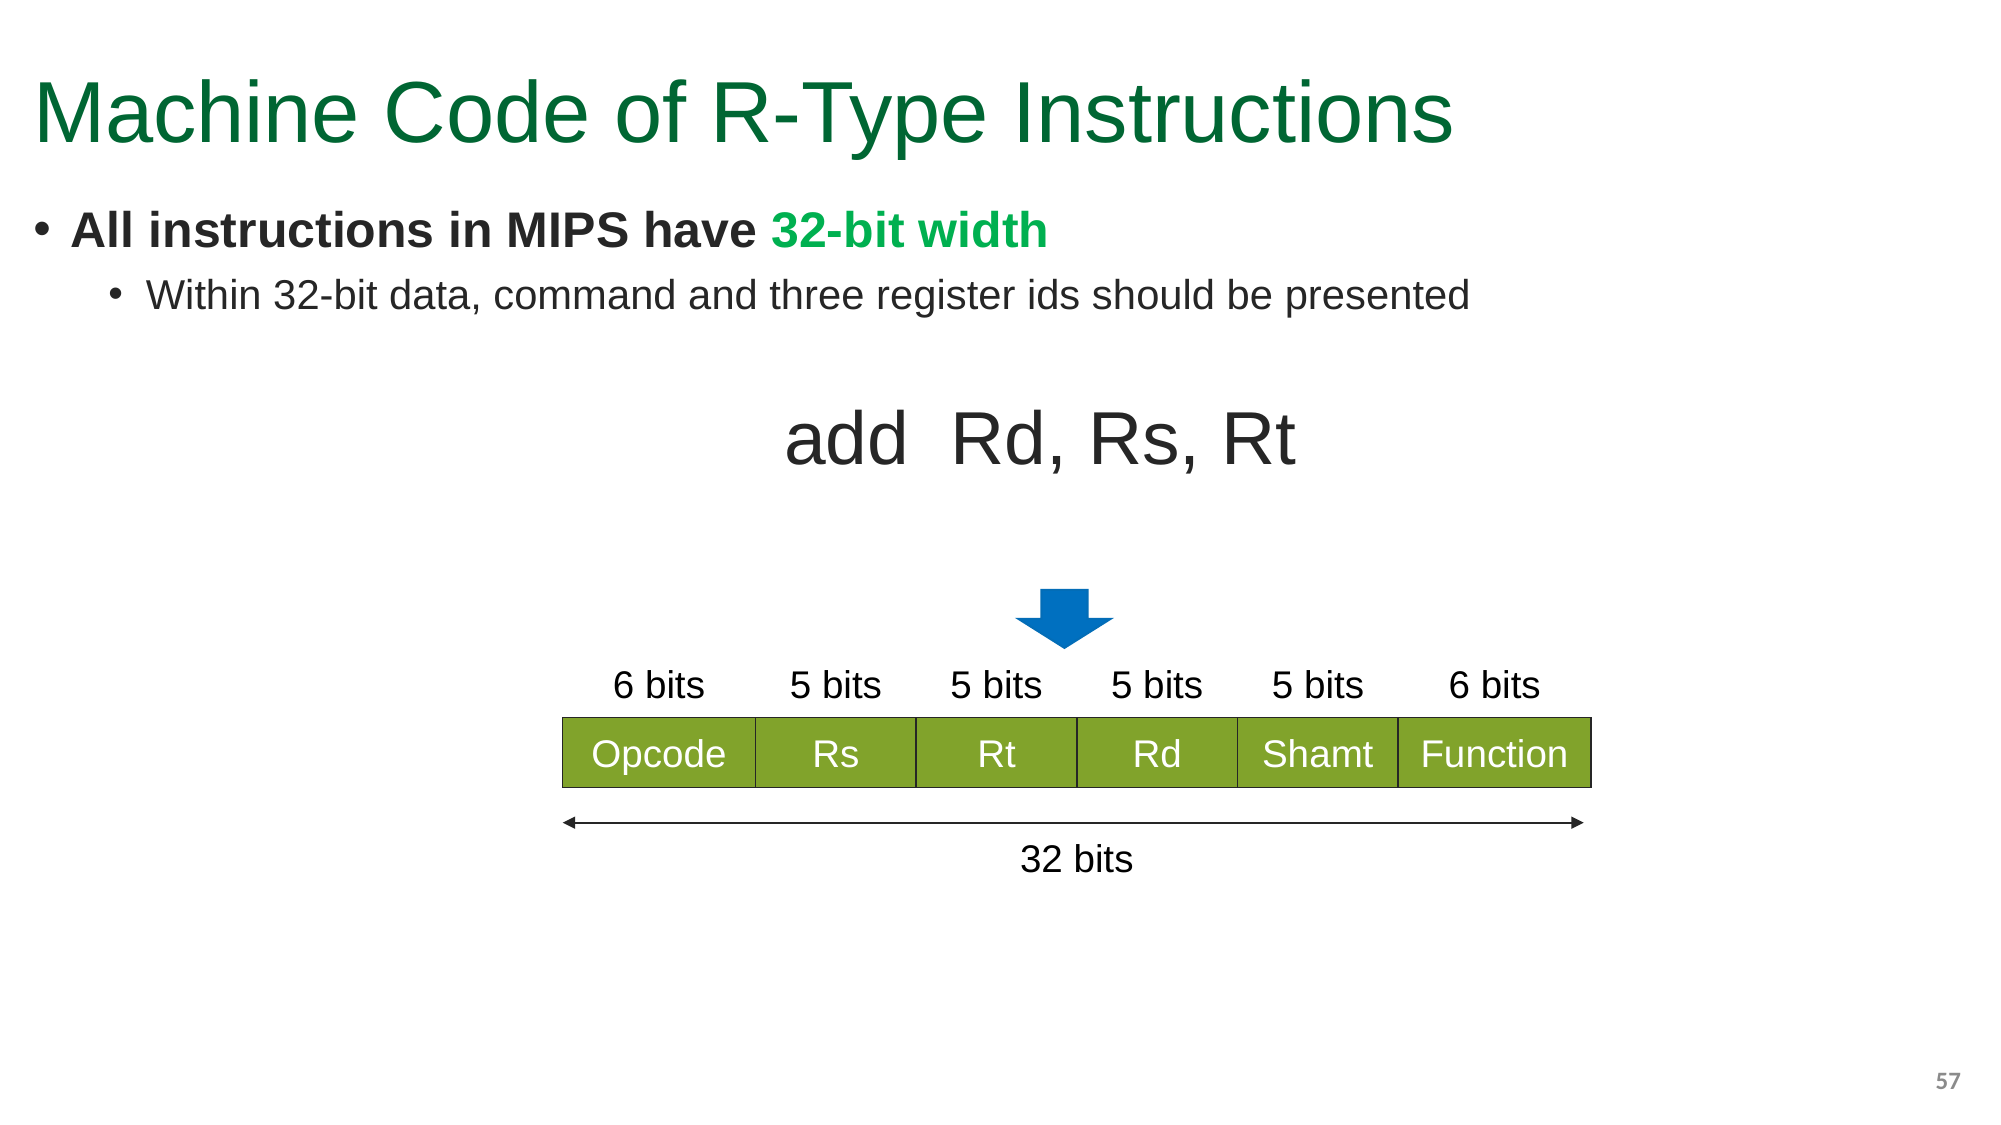

# Machine Code of R-Type Instructions
All instructions in MIPS have 32-bit width
Within 32-bit data, command and three register ids should be presented

add  Rd, Rs, Rt

6 bits
5 bits
5 bits
5 bits
5 bits
6 bits
Opcode
Rs
Rt
Rd
Shamt
Function
32 bits
57